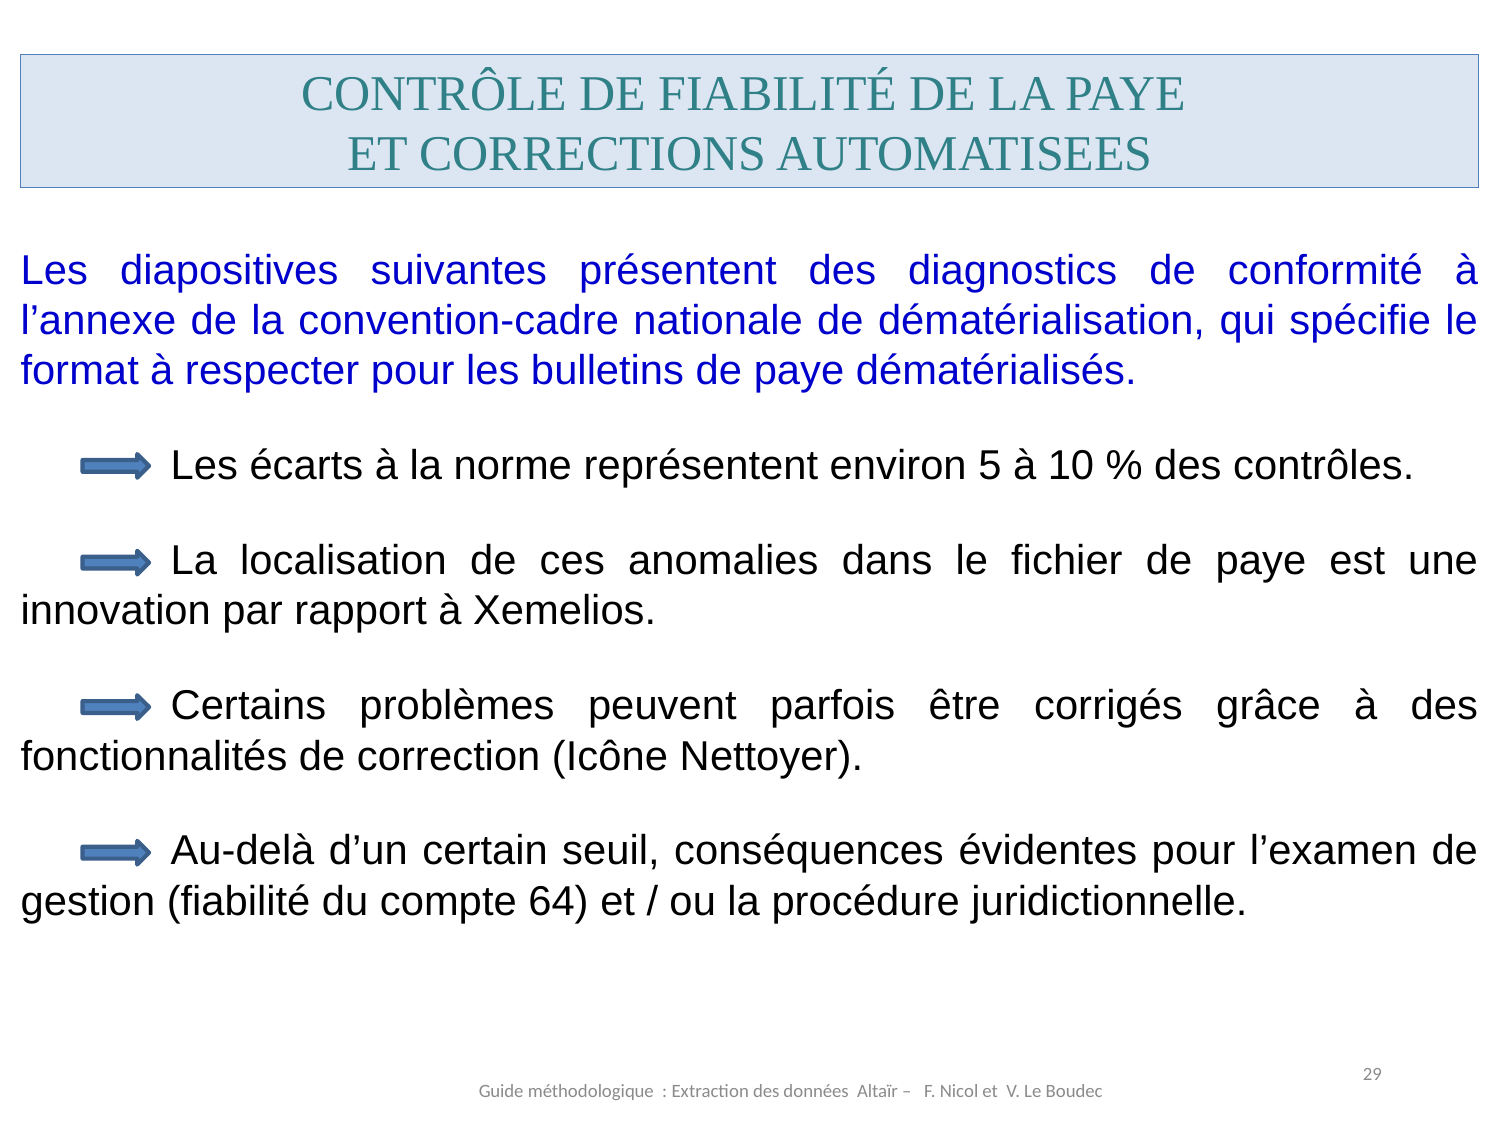

Contrôle DE Fiabilité DE LA paye
ET CORRECTIONS AUTOMATISEES

Les diapositives suivantes présentent des diagnostics de conformité à l’annexe de la convention-cadre nationale de dématérialisation, qui spécifie le format à respecter pour les bulletins de paye dématérialisés.

	Les écarts à la norme représentent environ 5 à 10 % des contrôles.

	La localisation de ces anomalies dans le fichier de paye est une innovation par rapport à Xemelios.

	Certains problèmes peuvent parfois être corrigés grâce à des fonctionnalités de correction (Icône Nettoyer).

	Au-delà d’un certain seuil, conséquences évidentes pour l’examen de gestion (fiabilité du compte 64) et / ou la procédure juridictionnelle.

29
Guide méthodologique  : Extraction des données  Altaïr –   F. Nicol et  V. Le Boudec